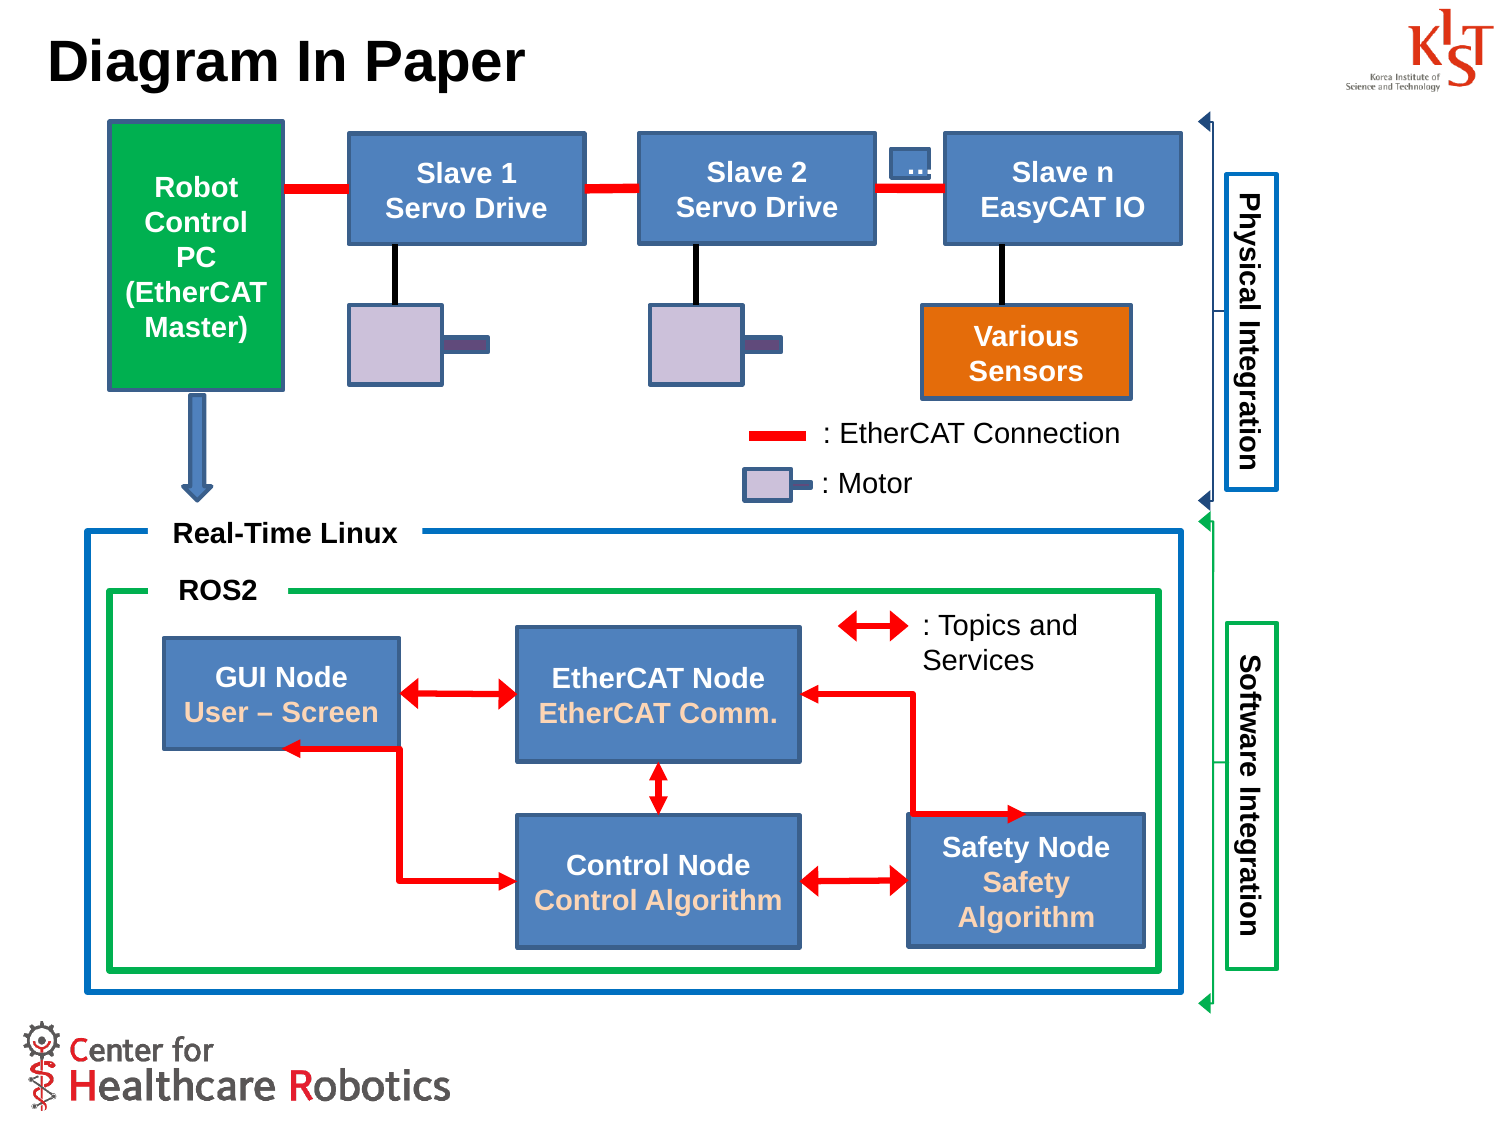

# Diagram In Paper
Robot Control PC
(EtherCAT
Master)
Slave 2
Servo Drive
Slave n
EasyCAT IO
Slave 1
Servo Drive
…

Various Sensors
: EtherCAT Connection

: Motor

Real-Time Linux

ROS2

: Topics and Services
EtherCAT Node
EtherCAT Comm.
GUI Node
User – Screen
Safety Node
Safety Algorithm
Control Node
Control Algorithm

Physical Integration

Software Integration